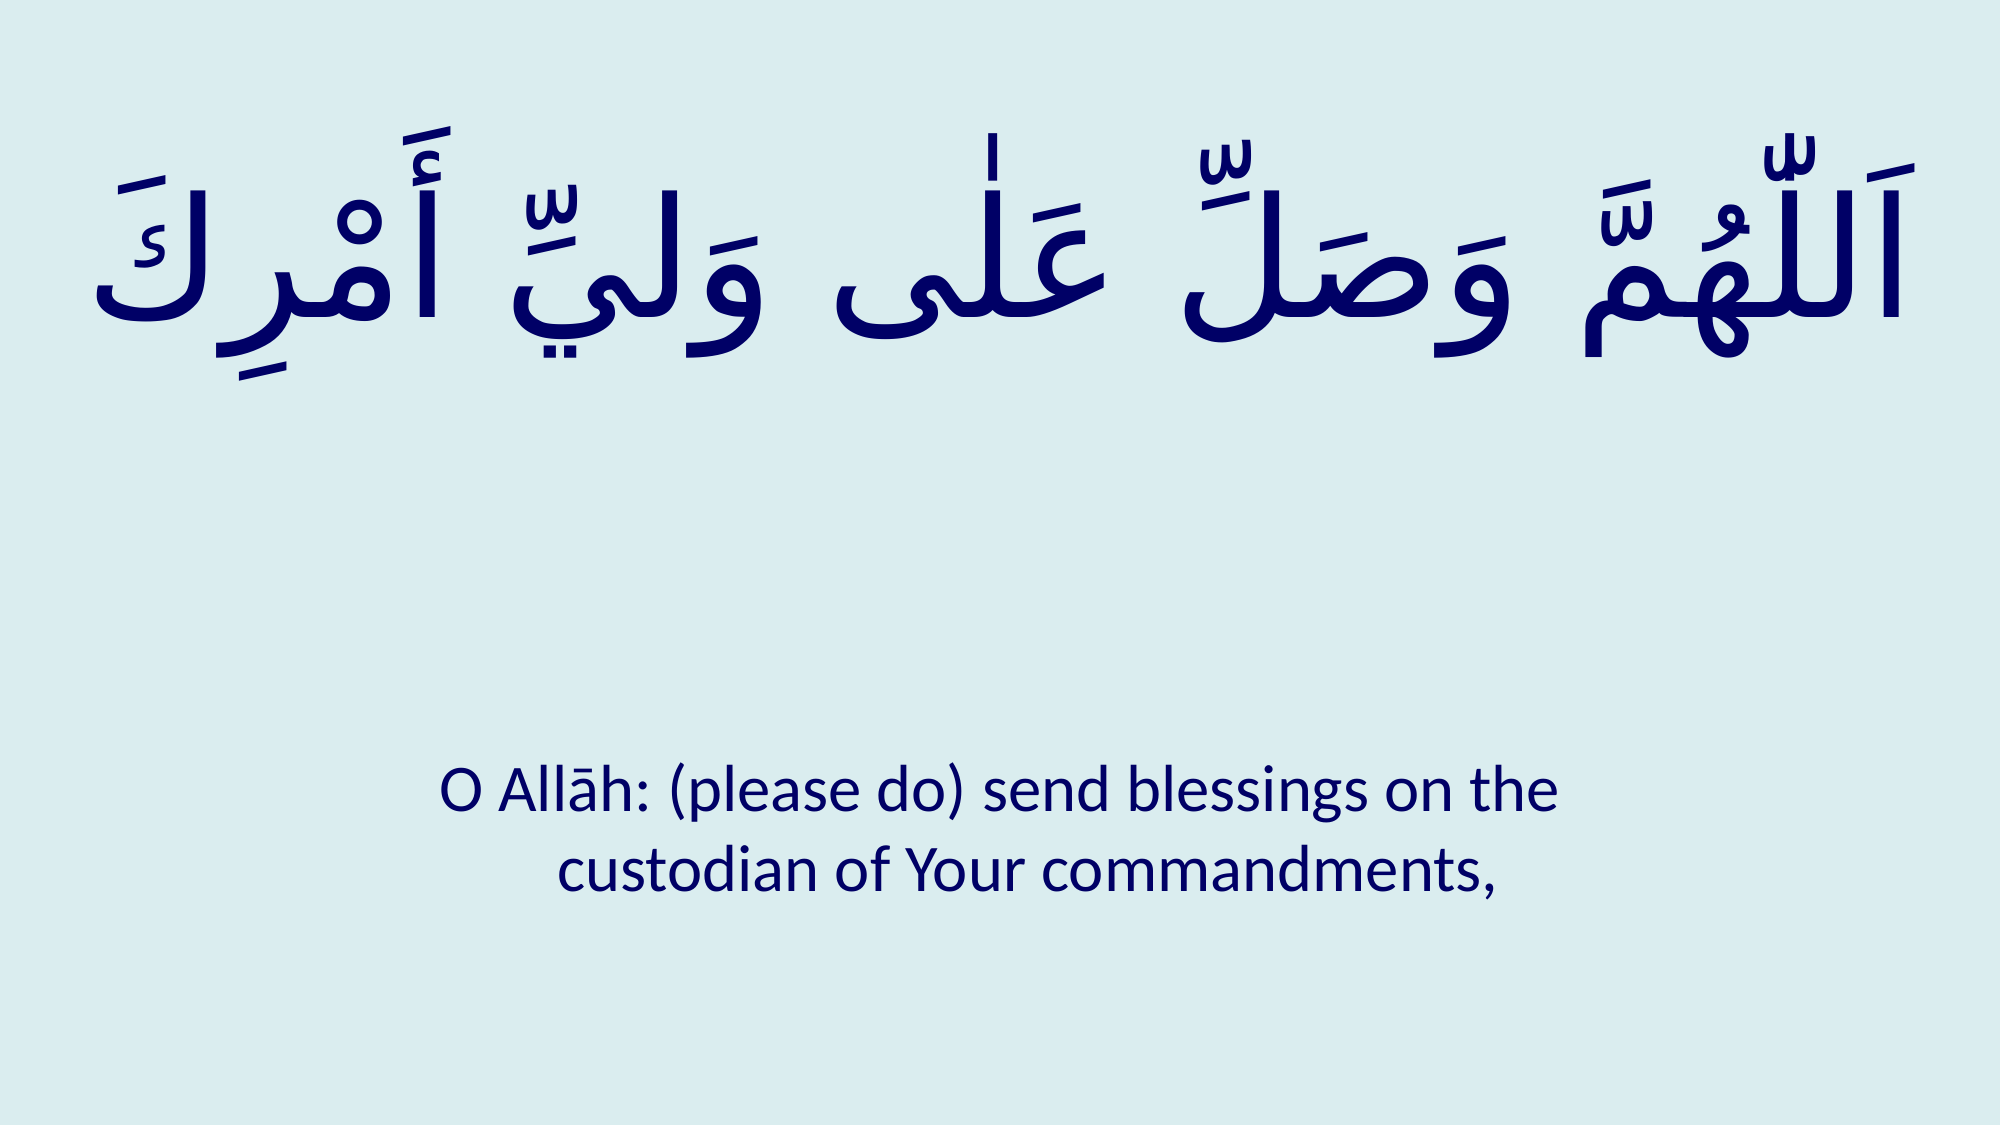

# اَللّٰهُمَّ وَصَلِّ عَلٰى وَليِّ أَمْرِكَ
O Allāh: (please do) send blessings on the custodian of Your commandments,